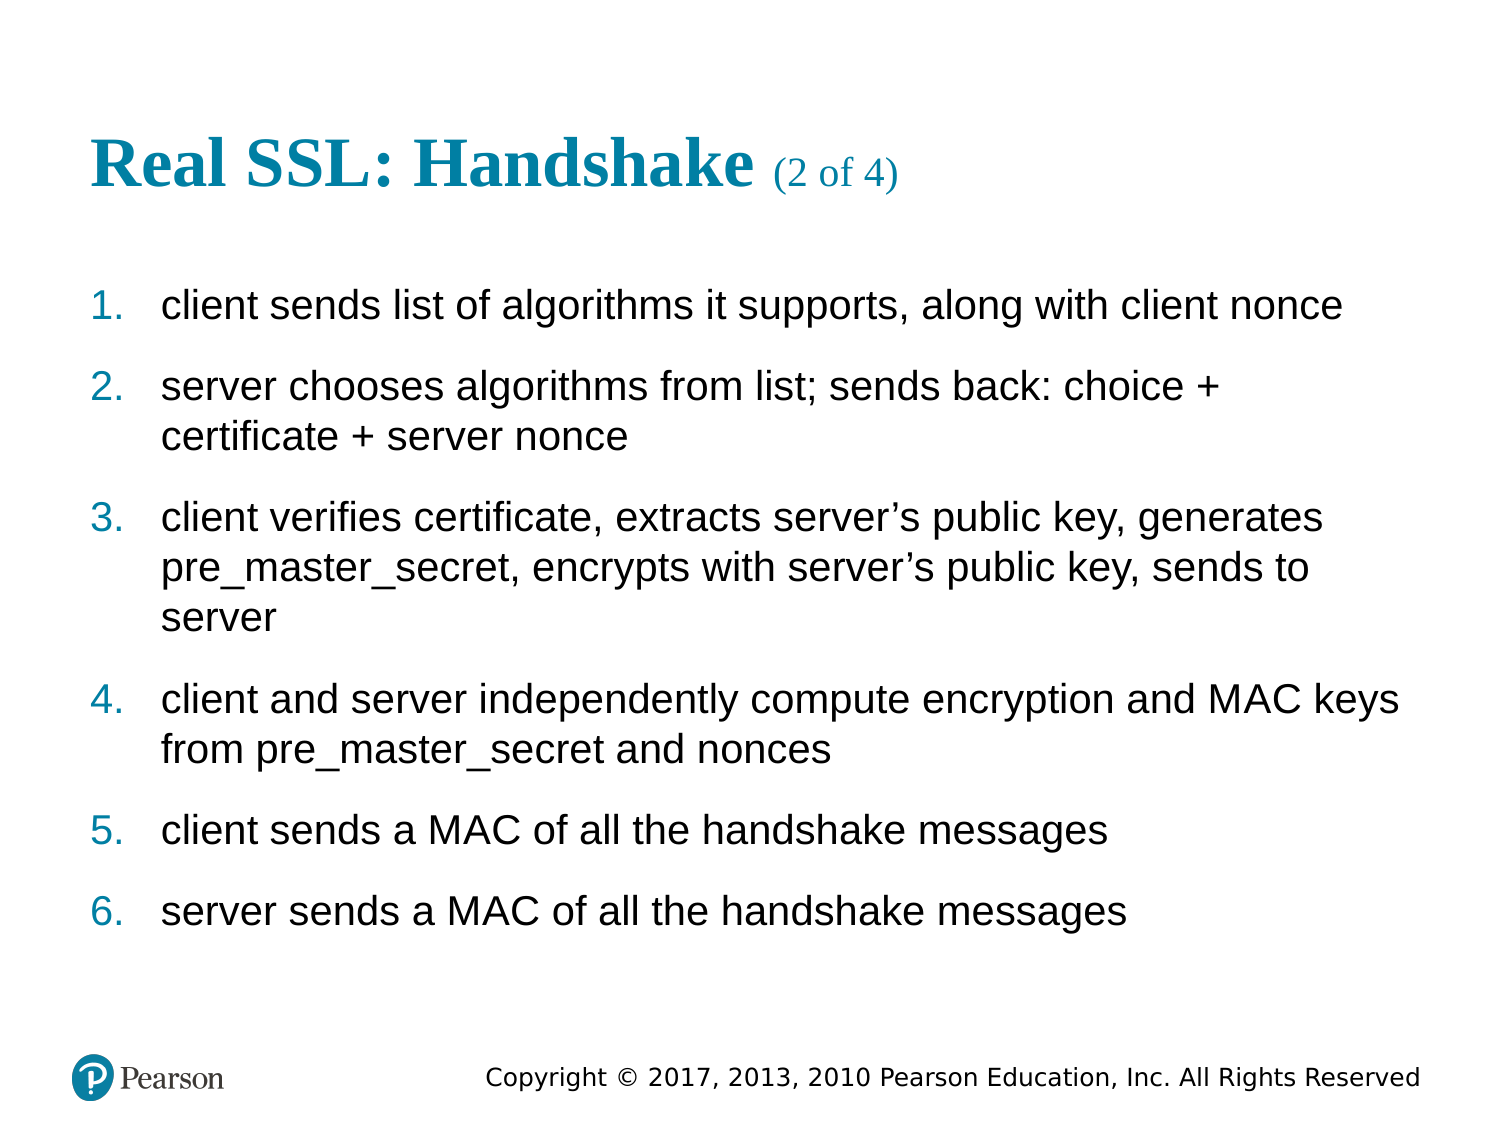

# Real S S L: Handshake (2 of 4)
client sends list of algorithms it supports, along with client nonce
server chooses algorithms from list; sends back: choice + certificate + server nonce
client verifies certificate, extracts server’s public key, generates pre_master_secret, encrypts with server’s public key, sends to server
client and server independently compute encryption and M A C keys from pre_master_secret and nonces
client sends a M A C of all the handshake messages
server sends a M A C of all the handshake messages